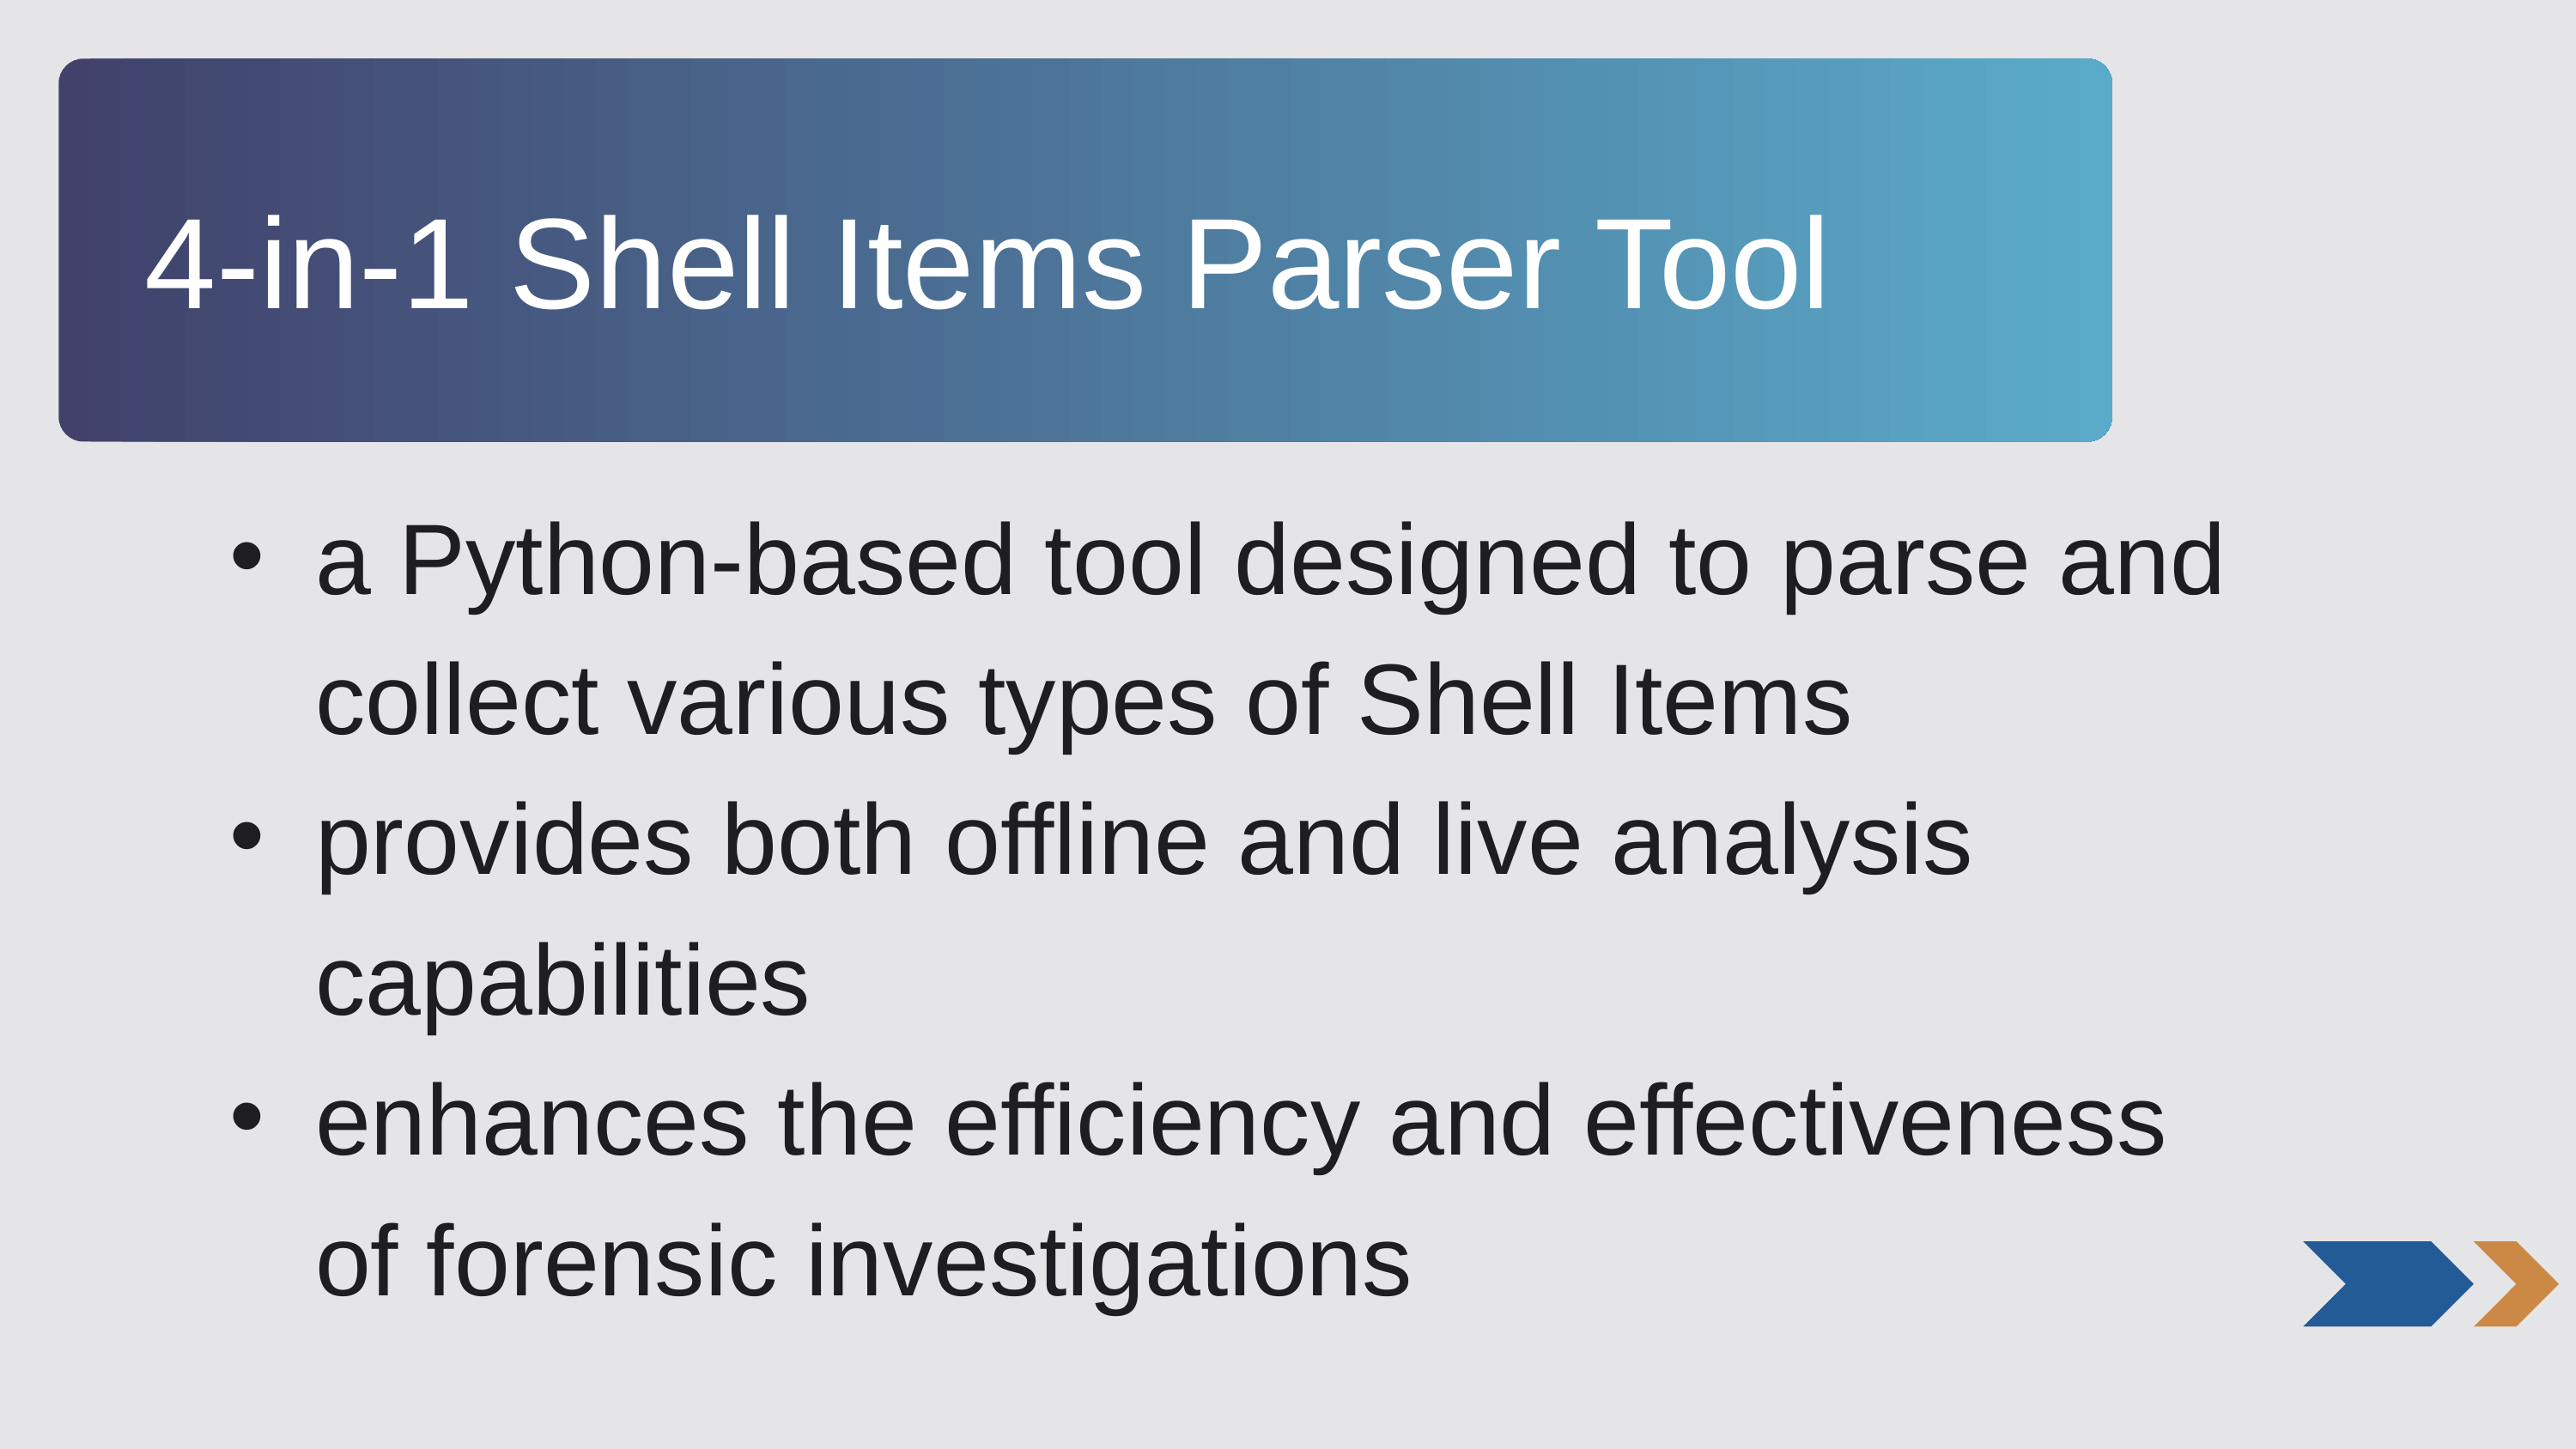

4-in-1 Shell Items Parser Tool
a Python-based tool designed to parse and collect various types of Shell Items
provides both offline and live analysis capabilities
enhances the efficiency and effectiveness of forensic investigations